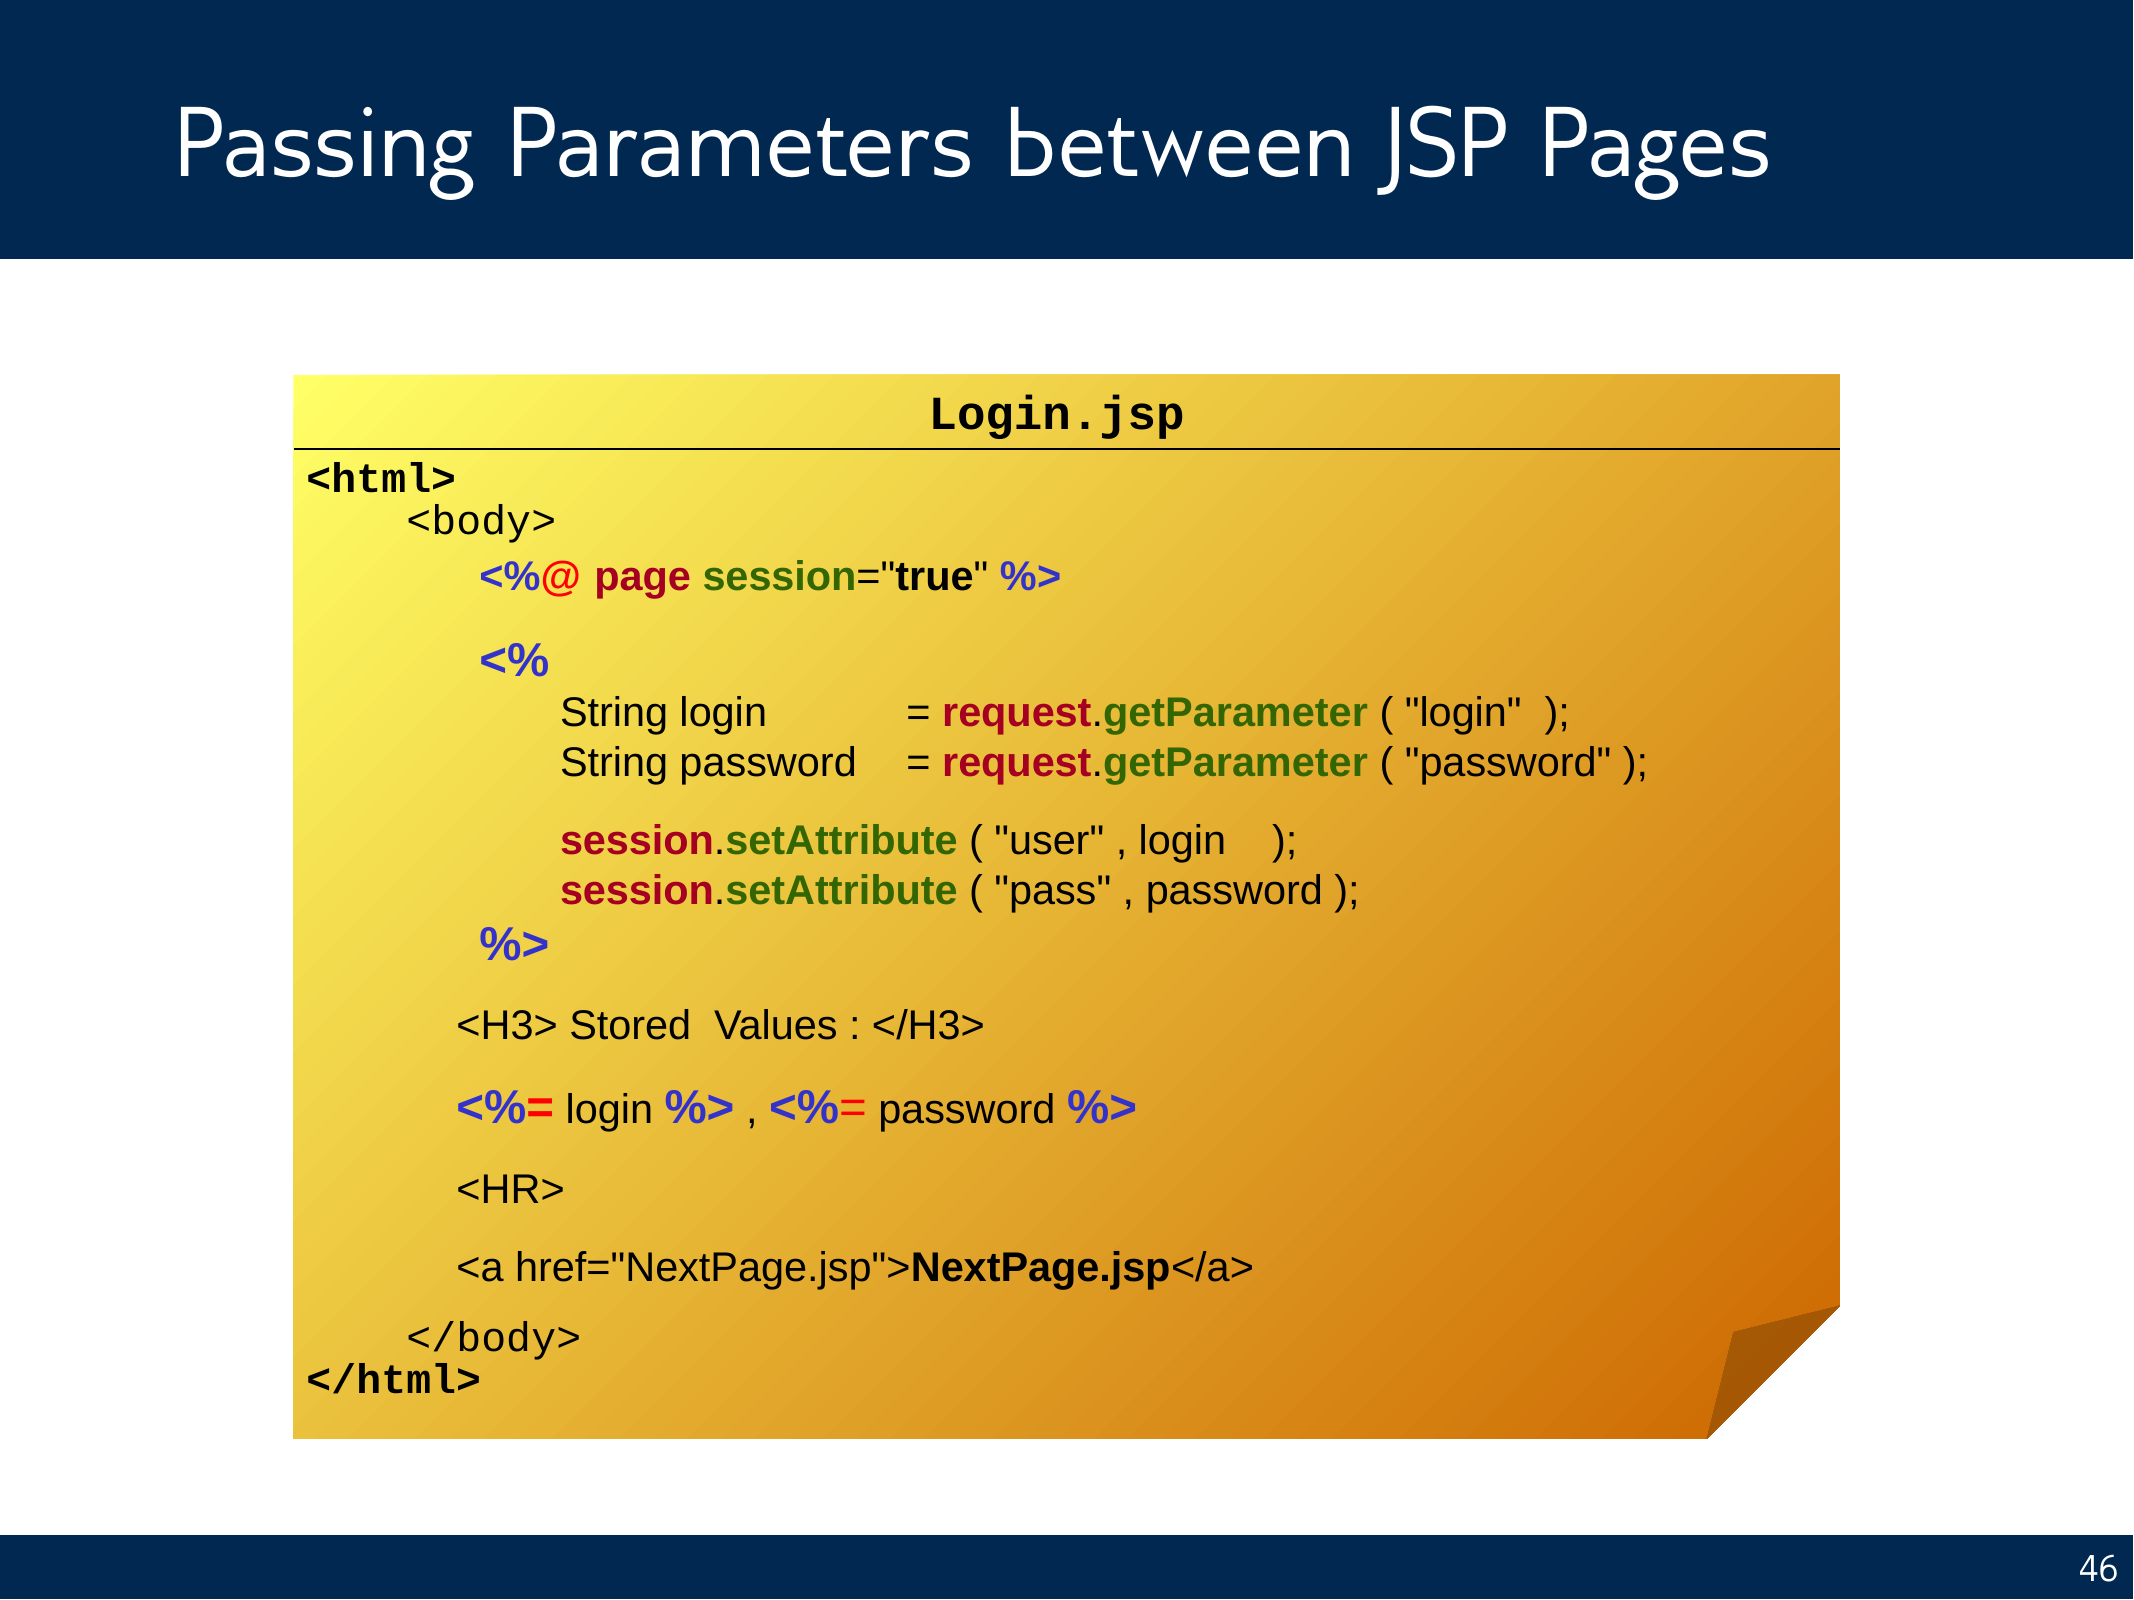

# Passing Parameters between JSP Pages

Login.jsp
<html>
    <body>
	  <%@ page session="true" %>

	  <%
	         String login	= request.getParameter ( "login"  );
	         String password	= request.getParameter ( "password" );

	         session.setAttribute ( "user" , login    );
	         session.setAttribute ( "pass" , password );
	  %>

	<H3> Stored  Values : </H3>

	<%= login %> , <%= password %>

	<HR>

	<a href="NextPage.jsp">NextPage.jsp</a>

    </body>
</html>